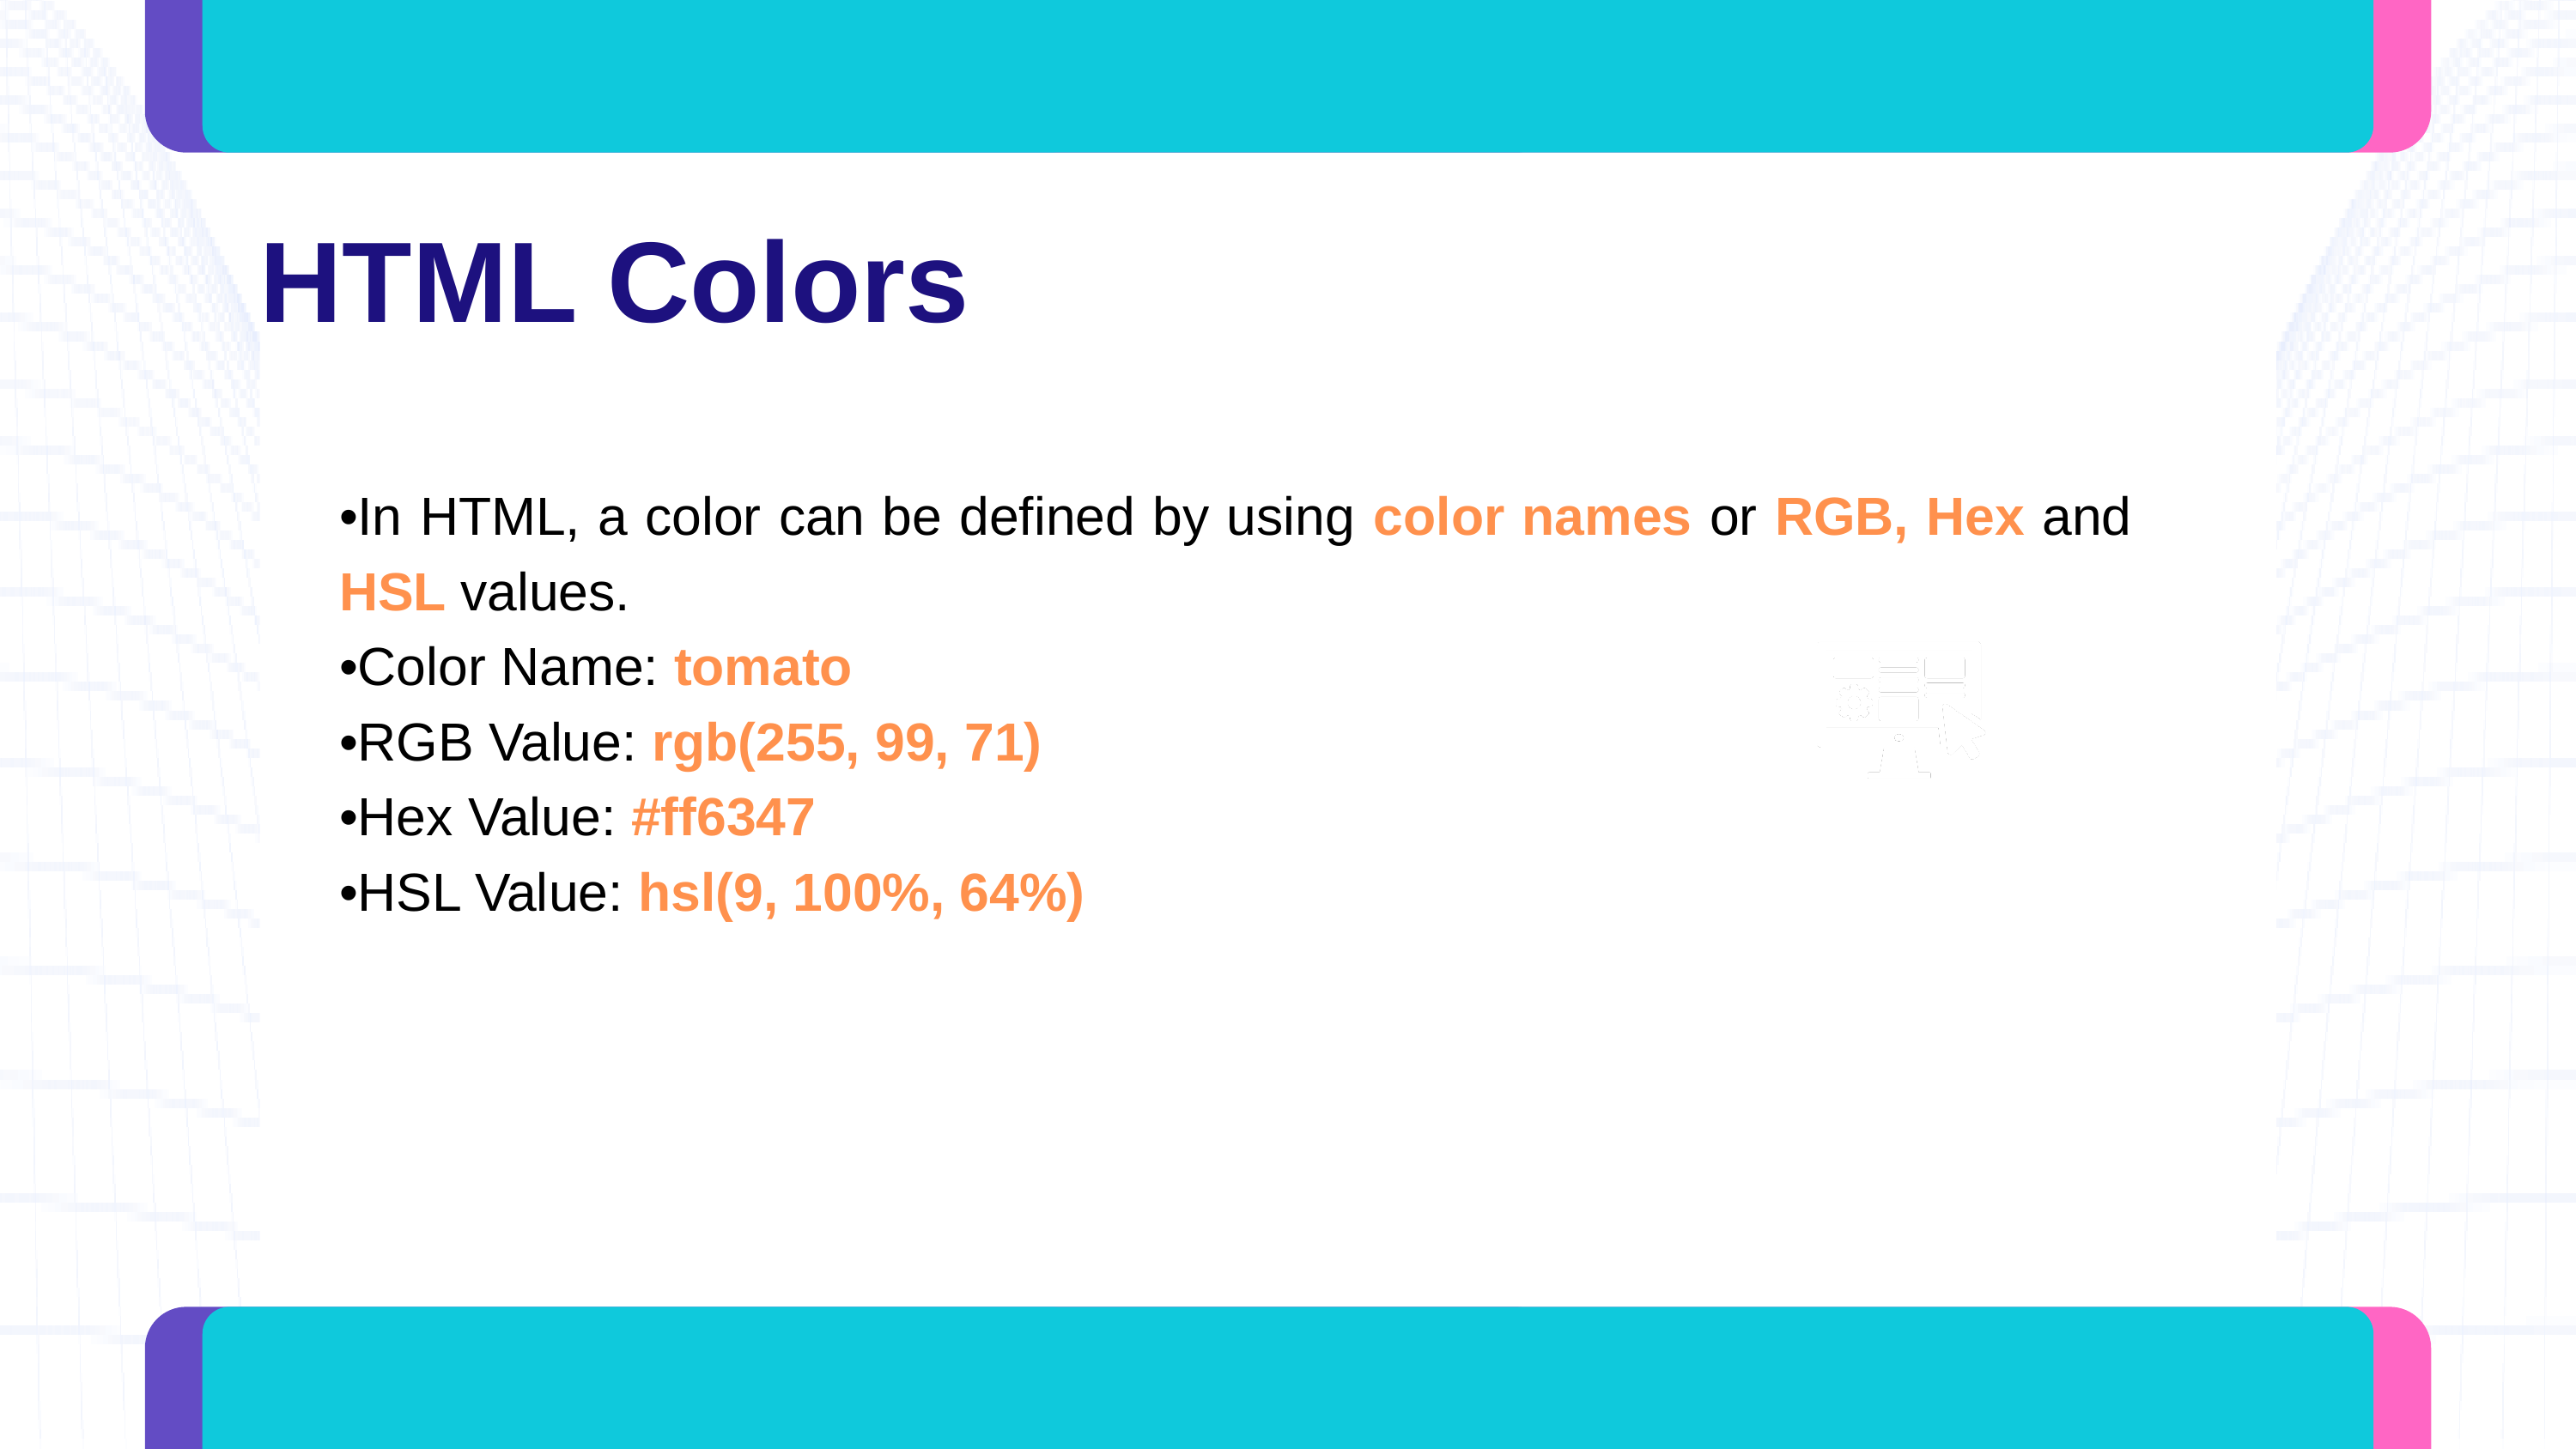

HTML Colors

•In HTML, a color can be defined by using color names or RGB, Hex and HSL values.
•Color Name: tomato
•RGB Value: rgb(255, 99, 71)
•Hex Value: #ff6347
•HSL Value: hsl(9, 100%, 64%)